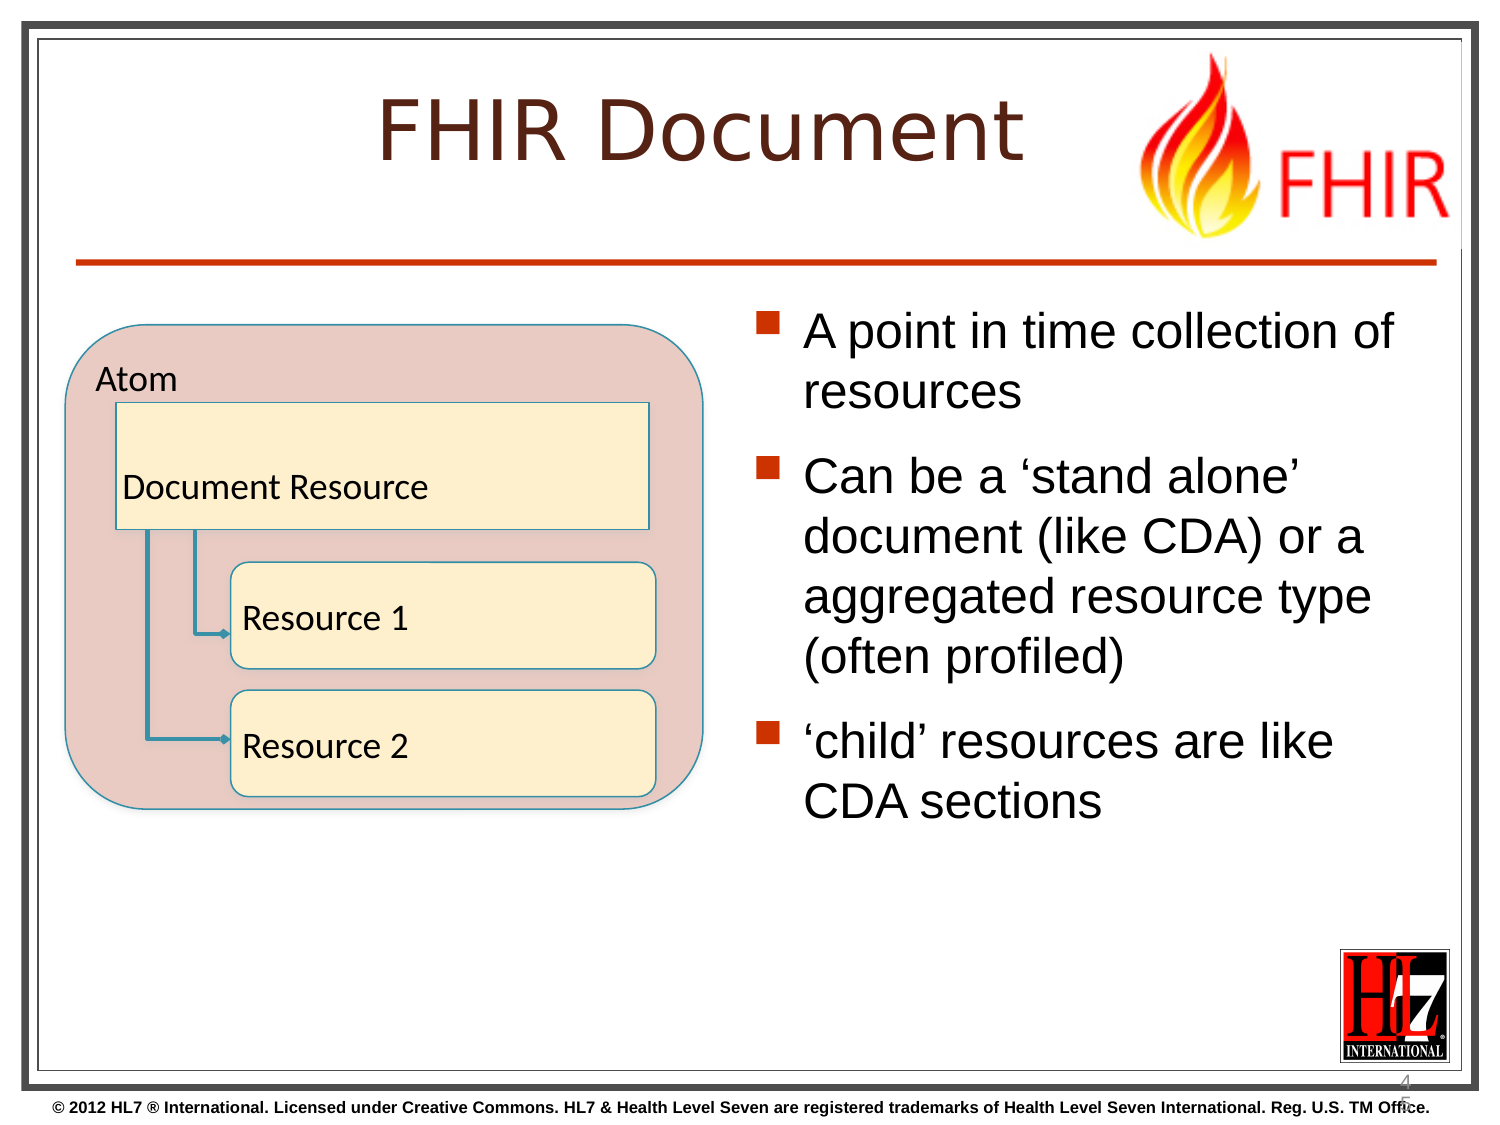

# FHIR Document
A point in time collection of resources
Can be a ‘stand alone’ document (like CDA) or a aggregated resource type (often profiled)
‘child’ resources are like CDA sections

Atom
Document Resource

Resource 1

Resource 2
45